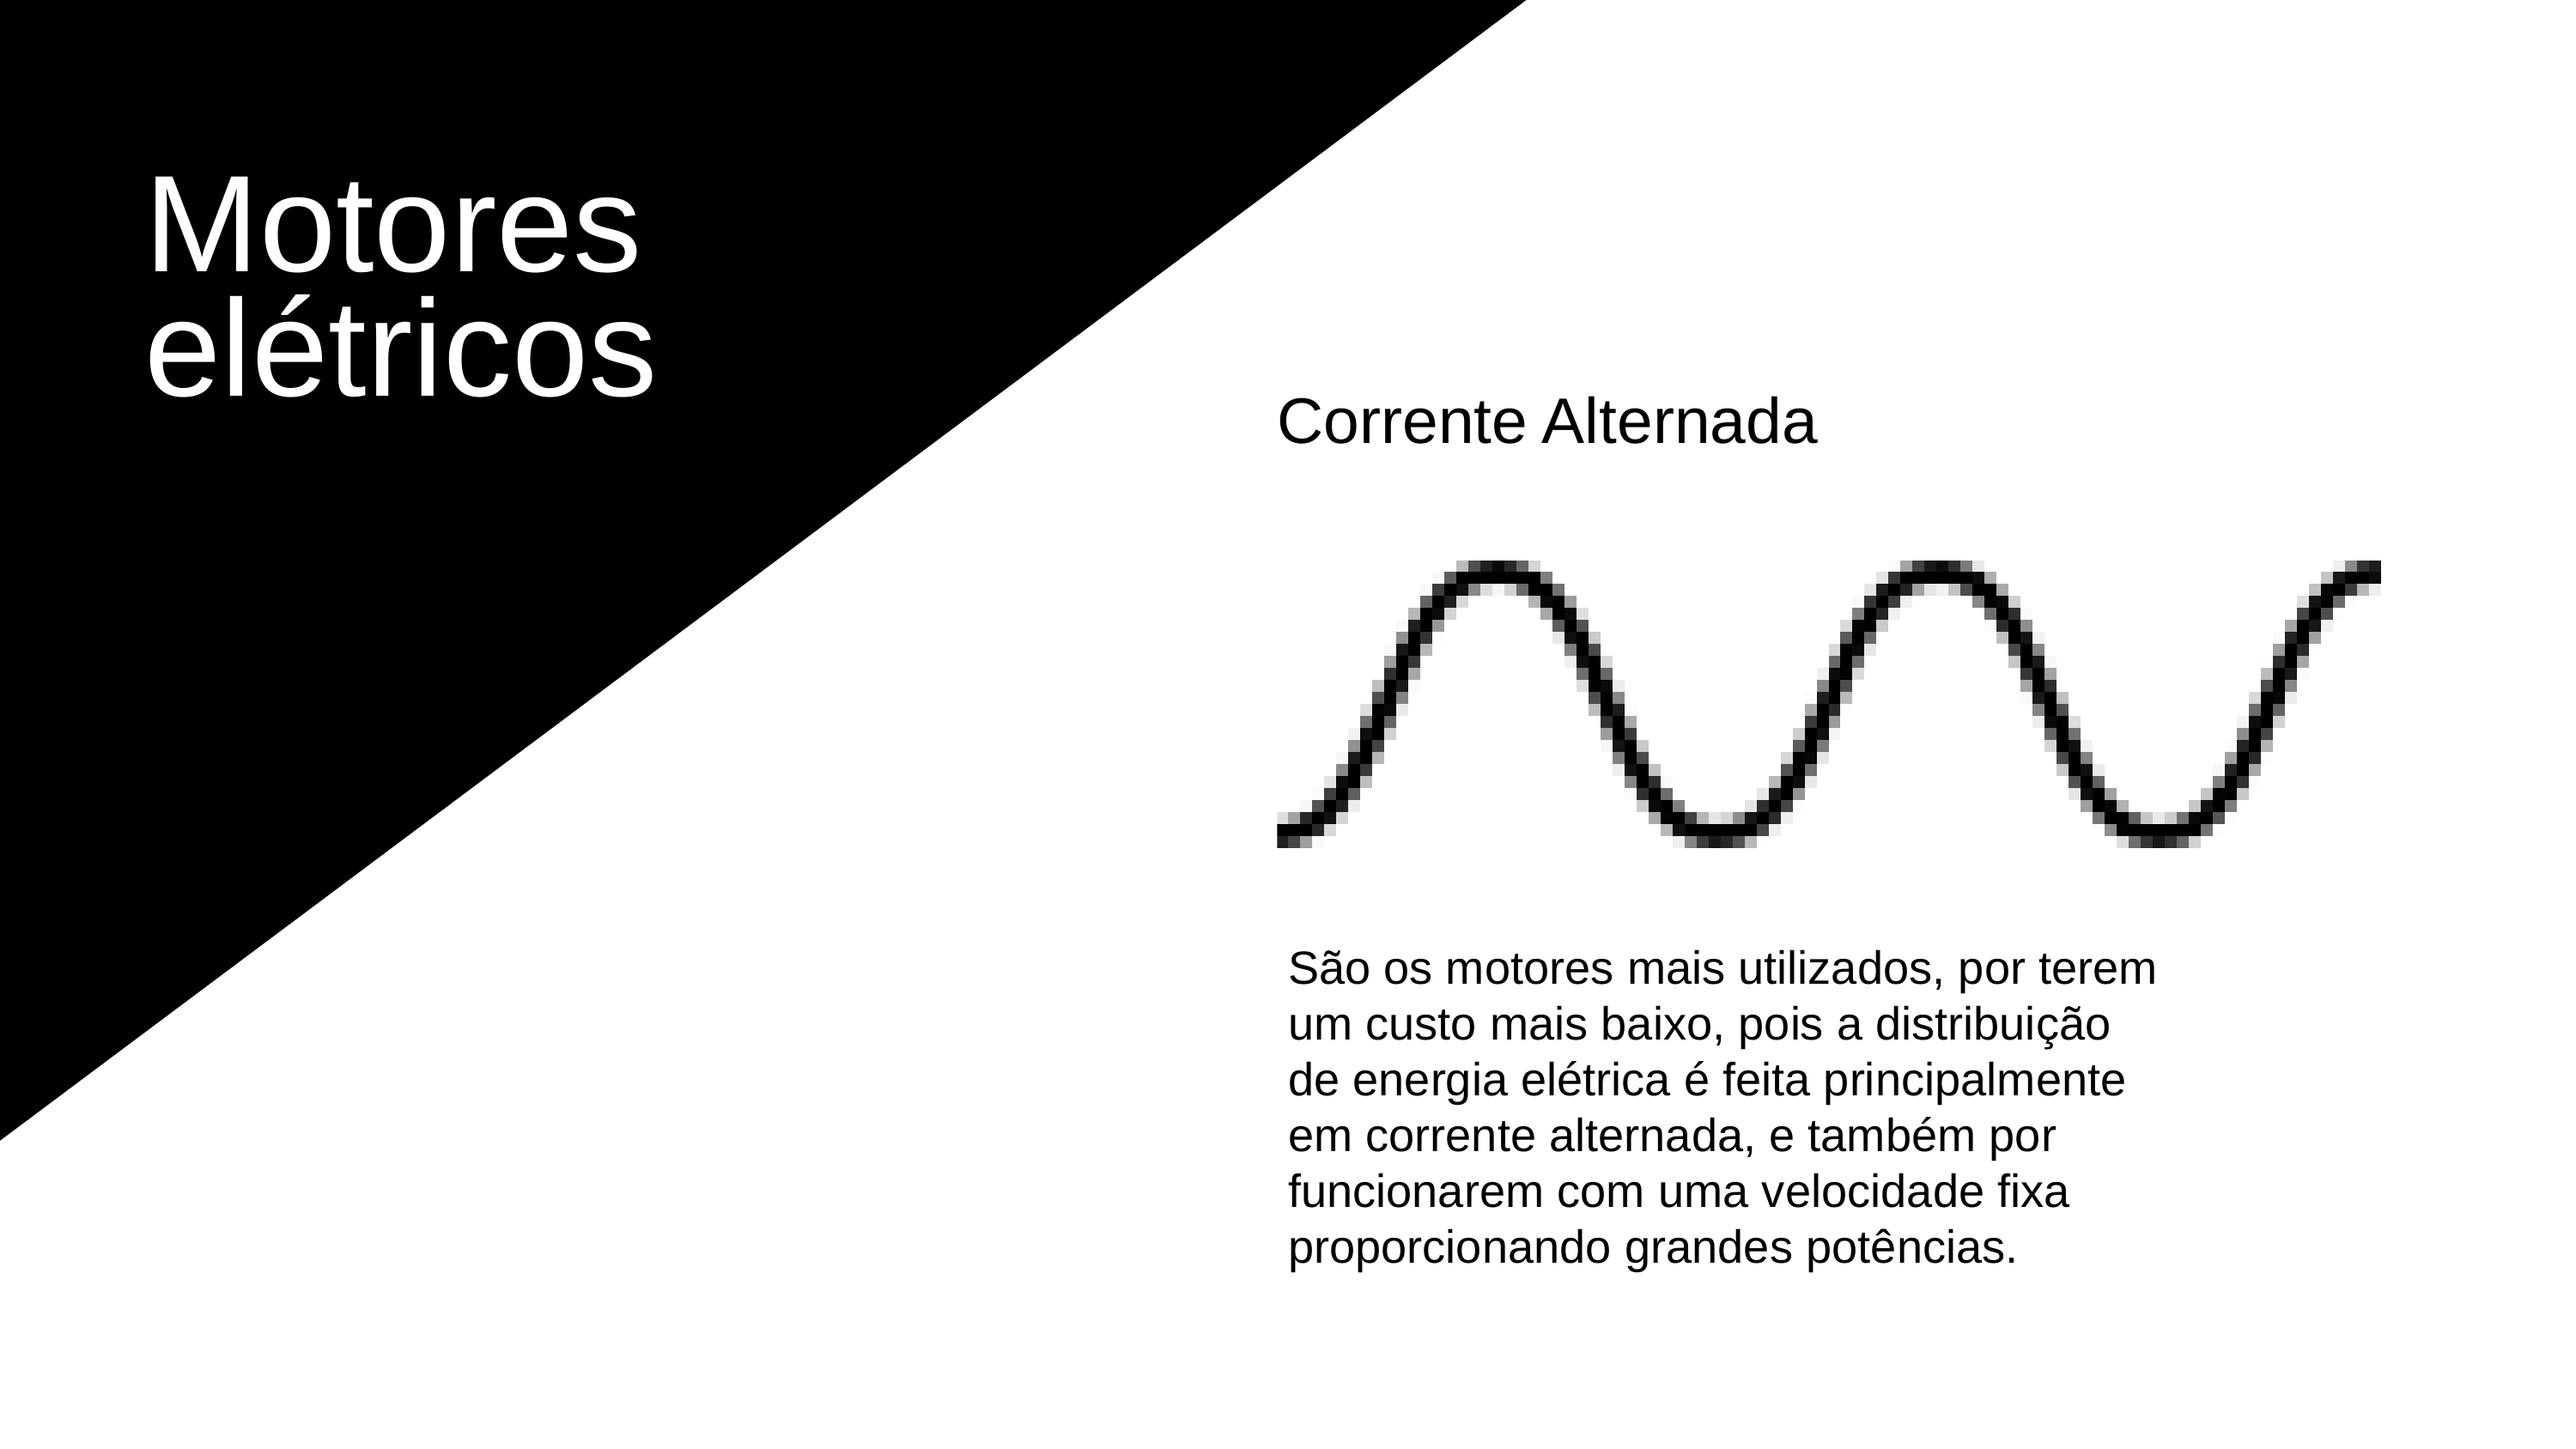

Motores elétricos
Corrente Alternada

São os motores mais utilizados, por terem um custo mais baixo, pois a distribuição de energia elétrica é feita principalmente em corrente alternada, e também por funcionarem com uma velocidade fixa proporcionando grandes potências.